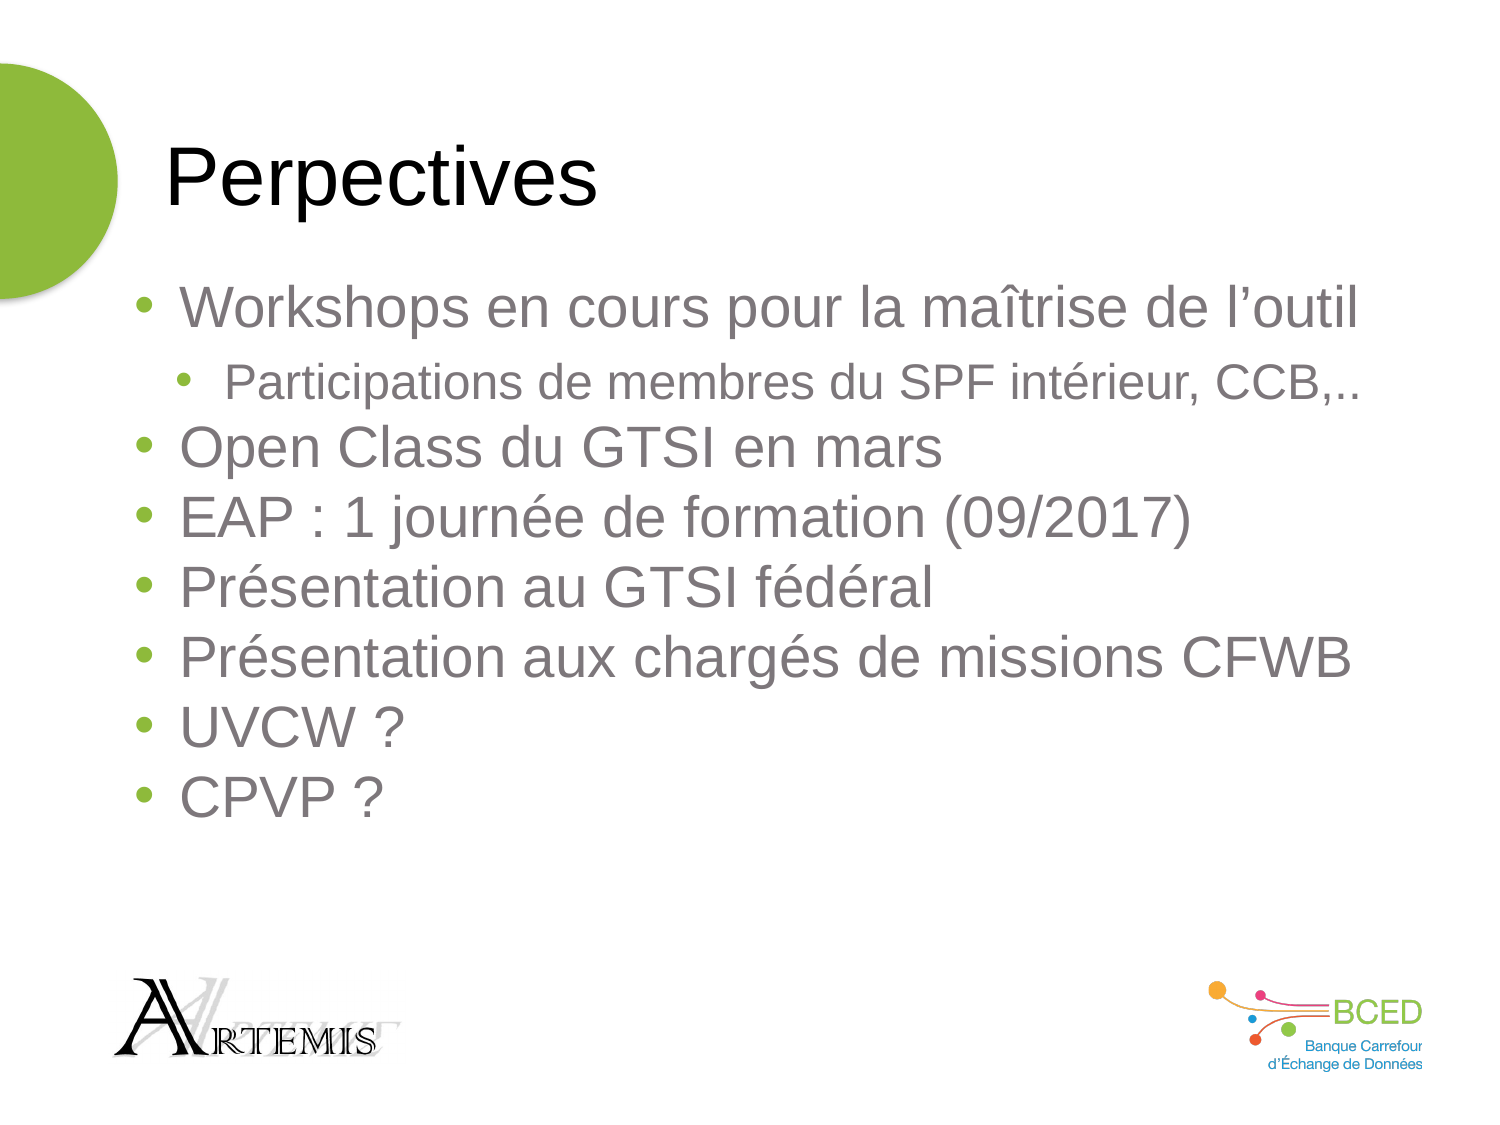

# Perpectives
Workshops en cours pour la maîtrise de l’outil
Participations de membres du SPF intérieur, CCB,..
Open Class du GTSI en mars
EAP : 1 journée de formation (09/2017)
Présentation au GTSI fédéral
Présentation aux chargés de missions CFWB
UVCW ?
CPVP ?